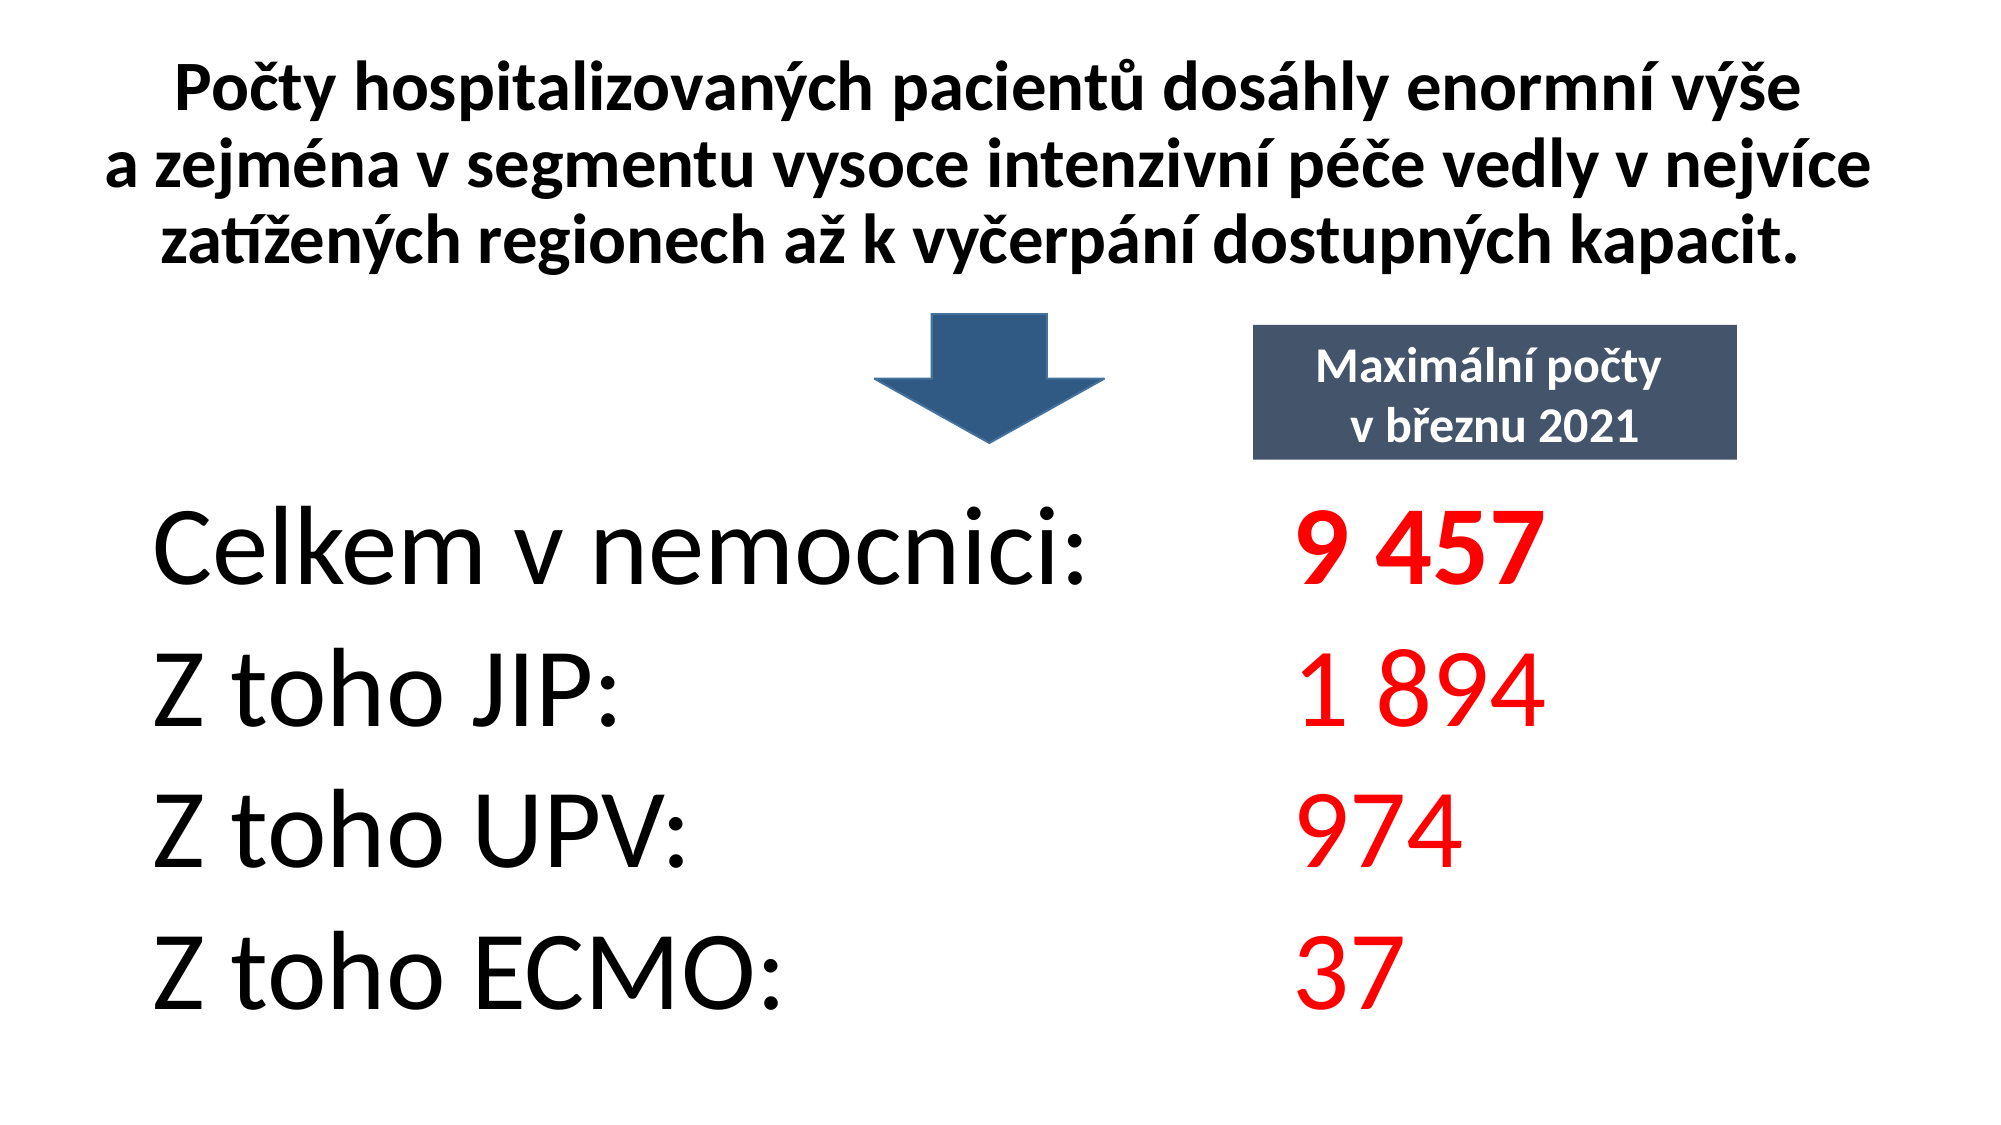

# Počty hospitalizovaných pacientů dosáhly enormní výše a zejména v segmentu vysoce intenzivní péče vedly v nejvíce zatížených regionech až k vyčerpání dostupných kapacit.

Maximální počty
v březnu 2021
Celkem v nemocnici: 		9 457
Z toho JIP:					1 894
Z toho UPV: 				 	974
Z toho ECMO:				37